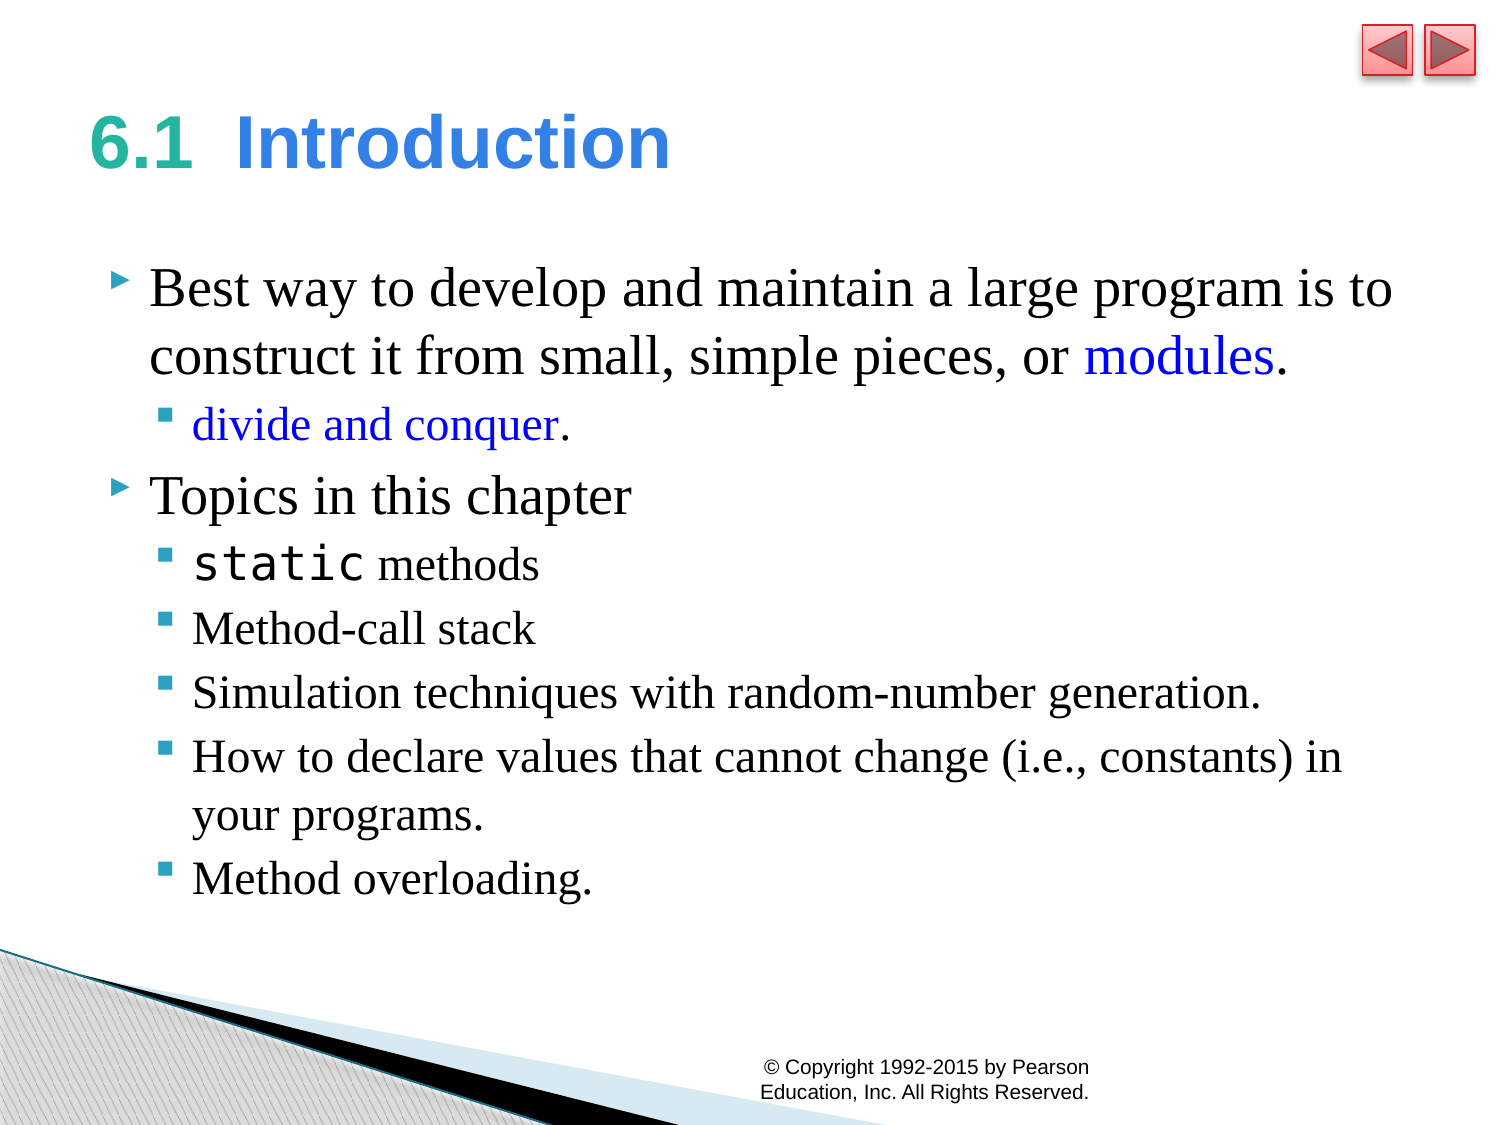

# 6.1  Introduction
Best way to develop and maintain a large program is to construct it from small, simple pieces, or modules.
divide and conquer.
Topics in this chapter
static methods
Method-call stack
Simulation techniques with random-number generation.
How to declare values that cannot change (i.e., constants) in your programs.
Method overloading.
© Copyright 1992-2015 by Pearson Education, Inc. All Rights Reserved.